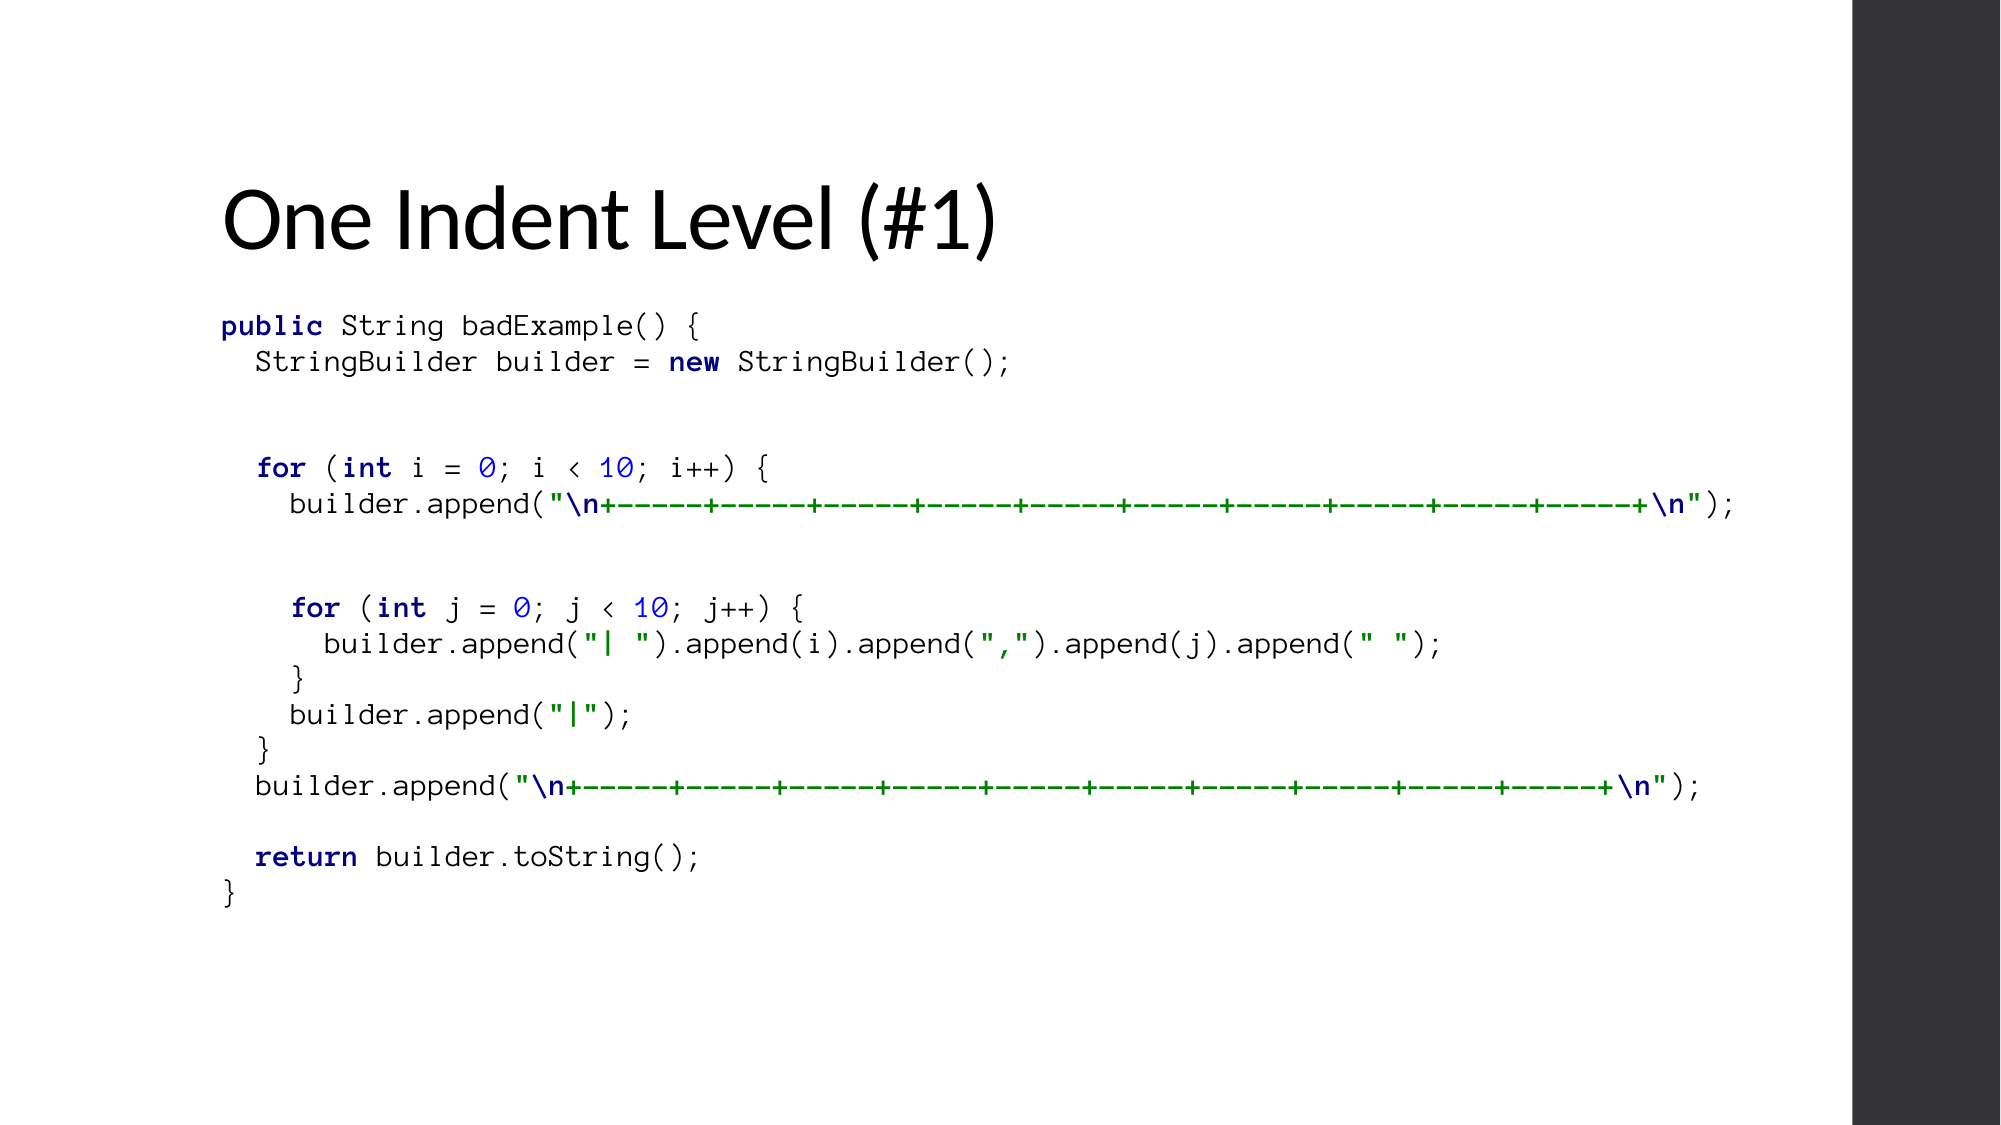

# One Indent Level (#1)
public String badExample() {
  StringBuilder builder = new StringBuilder();
  for (int i = 0; i < 10; i++) {
    builder.append("\n+-----+-----+-----+-----+-----+-----+-----+-----+-----+-----+\n");
    for (int j = 0; j < 10; j++) {
      builder.append("| ").append(i).append(",").append(j).append(" ");
    }
    builder.append("|");
  }
  builder.append("\n+-----+-----+-----+-----+-----+-----+-----+-----+-----+-----+\n");
  return builder.toString();
}